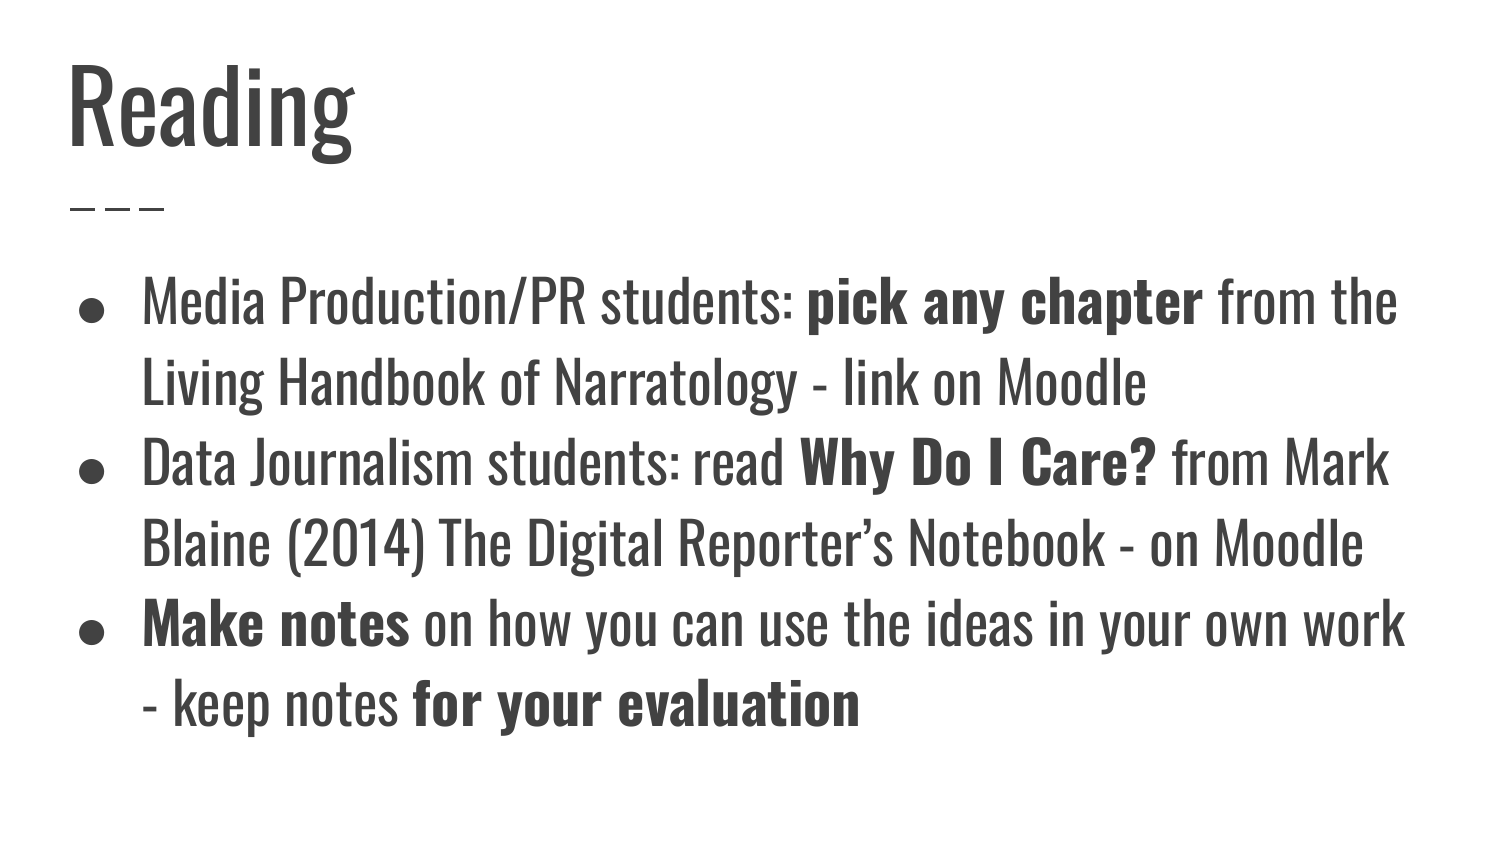

# Reading
Media Production/PR students: pick any chapter from the Living Handbook of Narratology - link on Moodle
Data Journalism students: read Why Do I Care? from Mark Blaine (2014) The Digital Reporter’s Notebook - on Moodle
Make notes on how you can use the ideas in your own work - keep notes for your evaluation